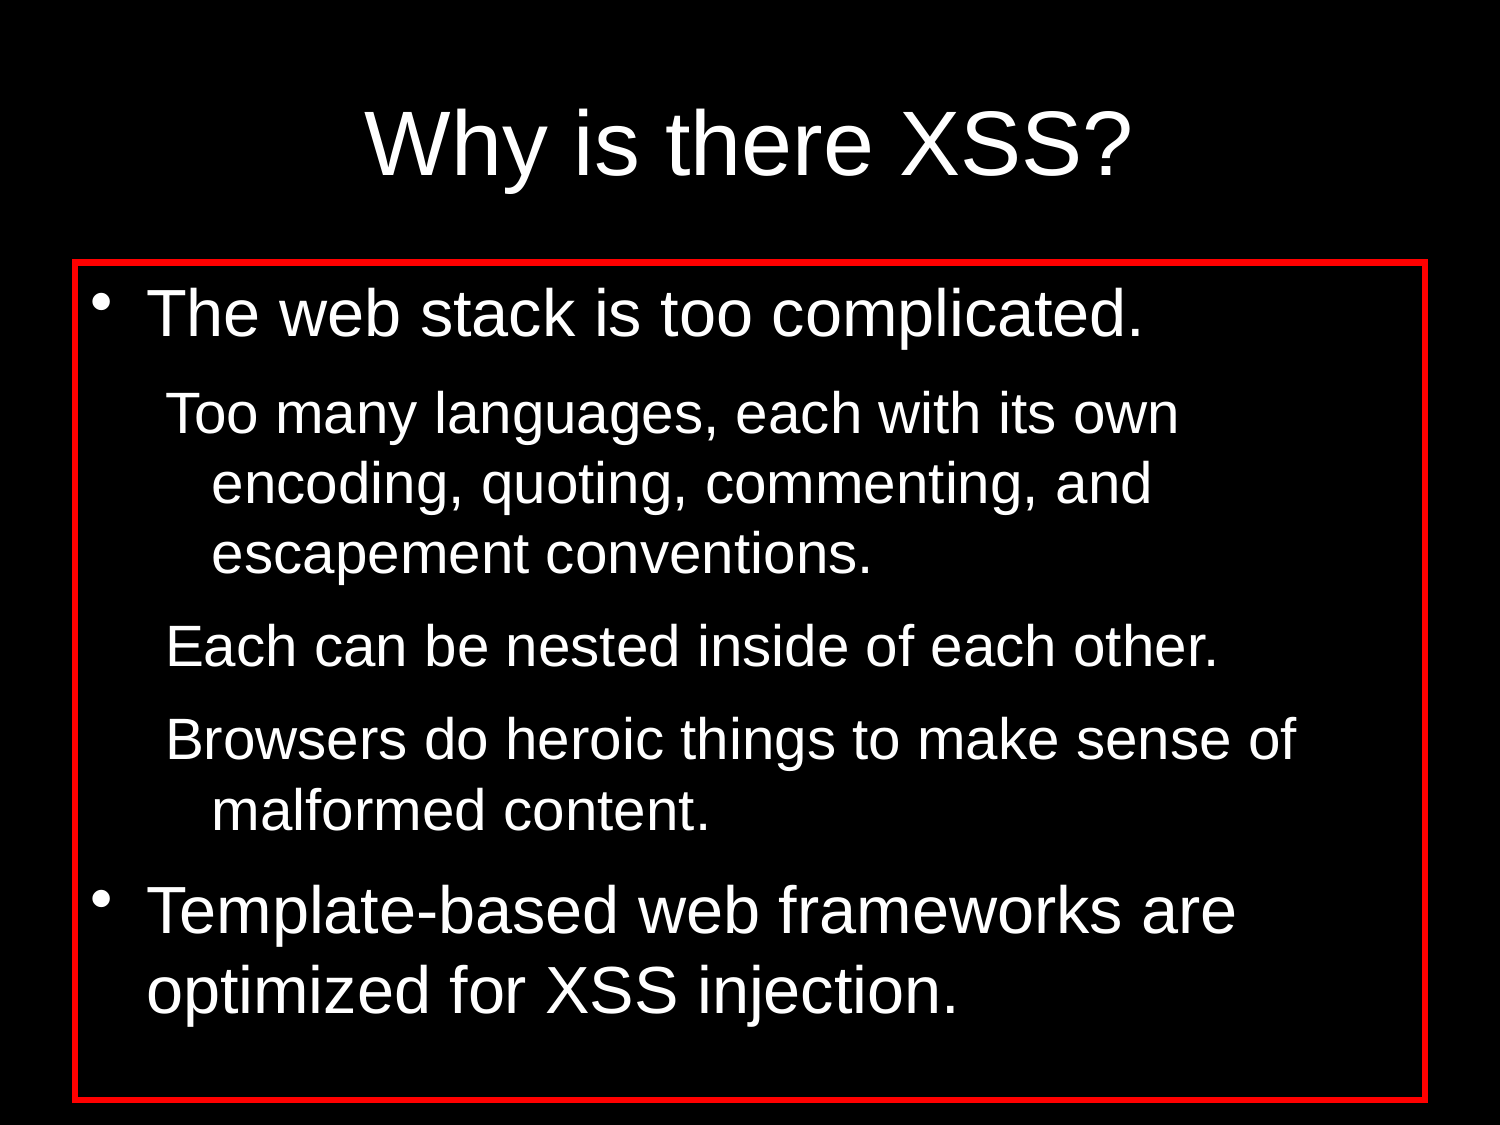

# Why is there XSS?
The web stack is too complicated.
Too many languages, each with its own encoding, quoting, commenting, and escapement conventions.
Each can be nested inside of each other.
Browsers do heroic things to make sense of malformed content.
Template-based web frameworks are optimized for XSS injection.